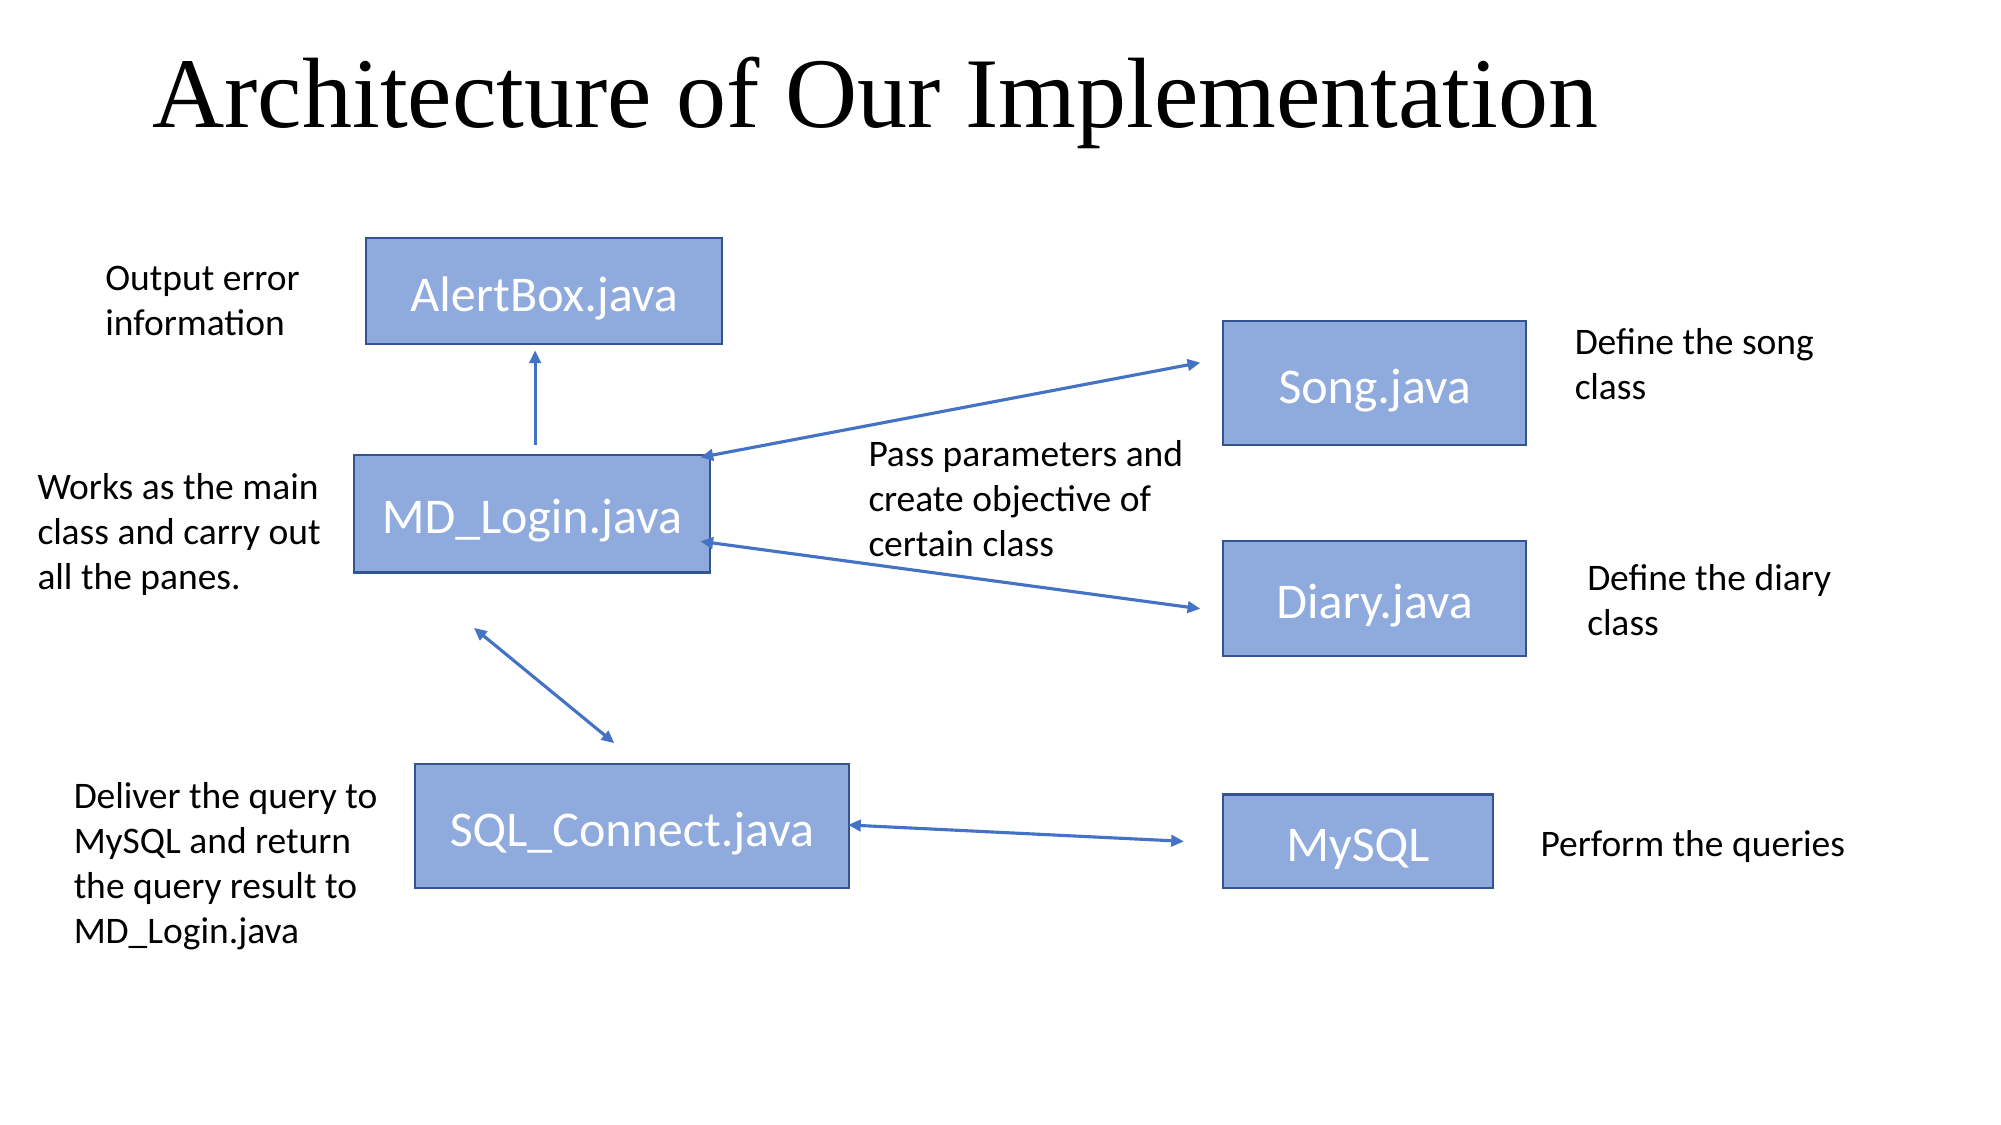

# Architecture of Our Implementation
AlertBox.java
Output error information
Define the song class
Song.java
Pass parameters and create objective of certain class
Works as the main class and carry out all the panes.
MD_Login.java
Diary.java
Define the diary class
Deliver the query to MySQL and return the query result to MD_Login.java
SQL_Connect.java
MySQL
Perform the queries